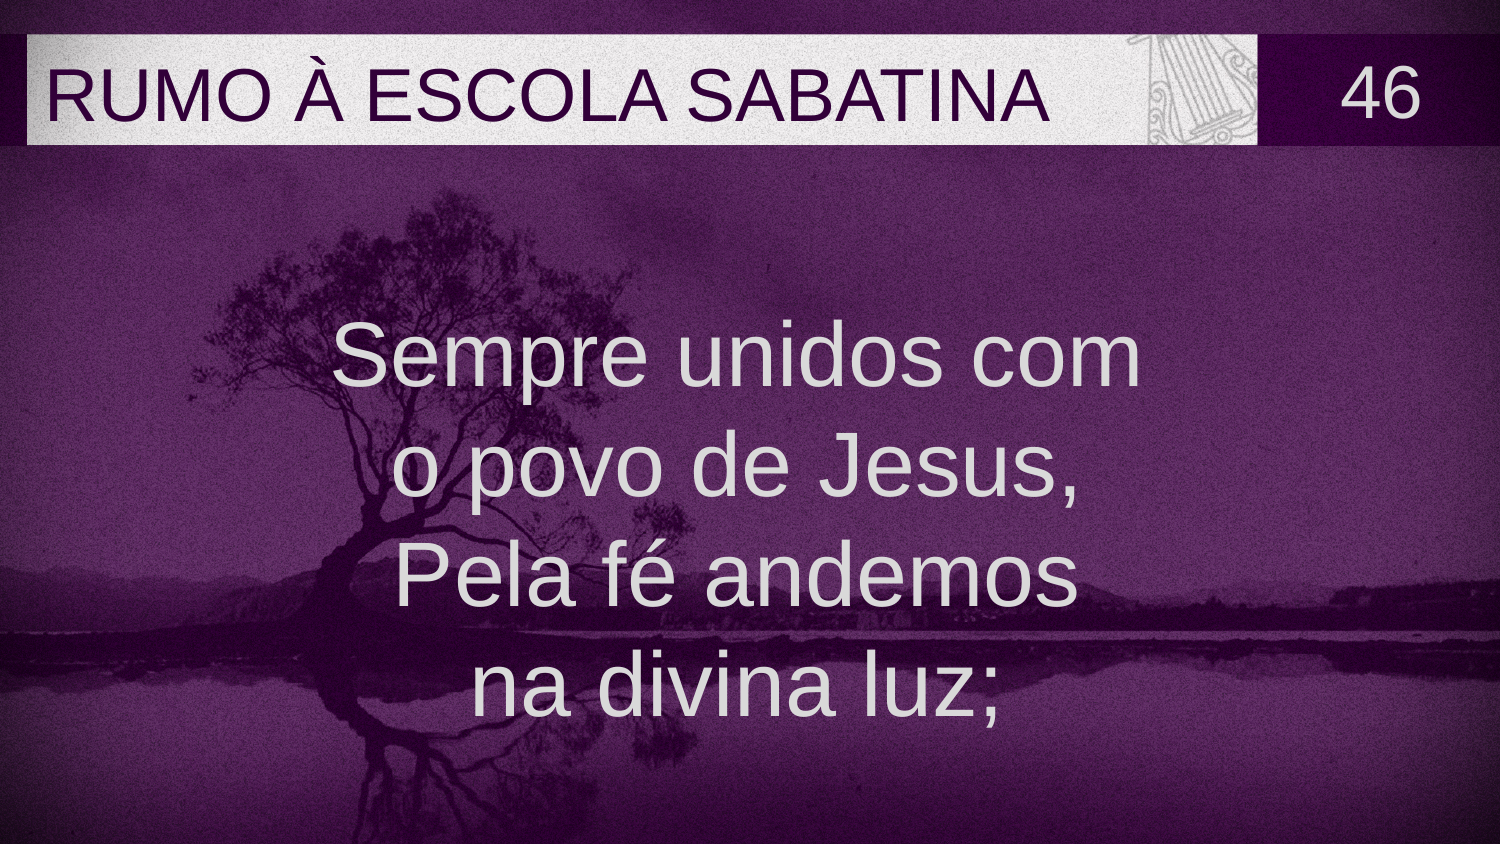

# RUMO À ESCOLA SABATINA
46
Sempre unidos com
o povo de Jesus,
Pela fé andemos
na divina luz;